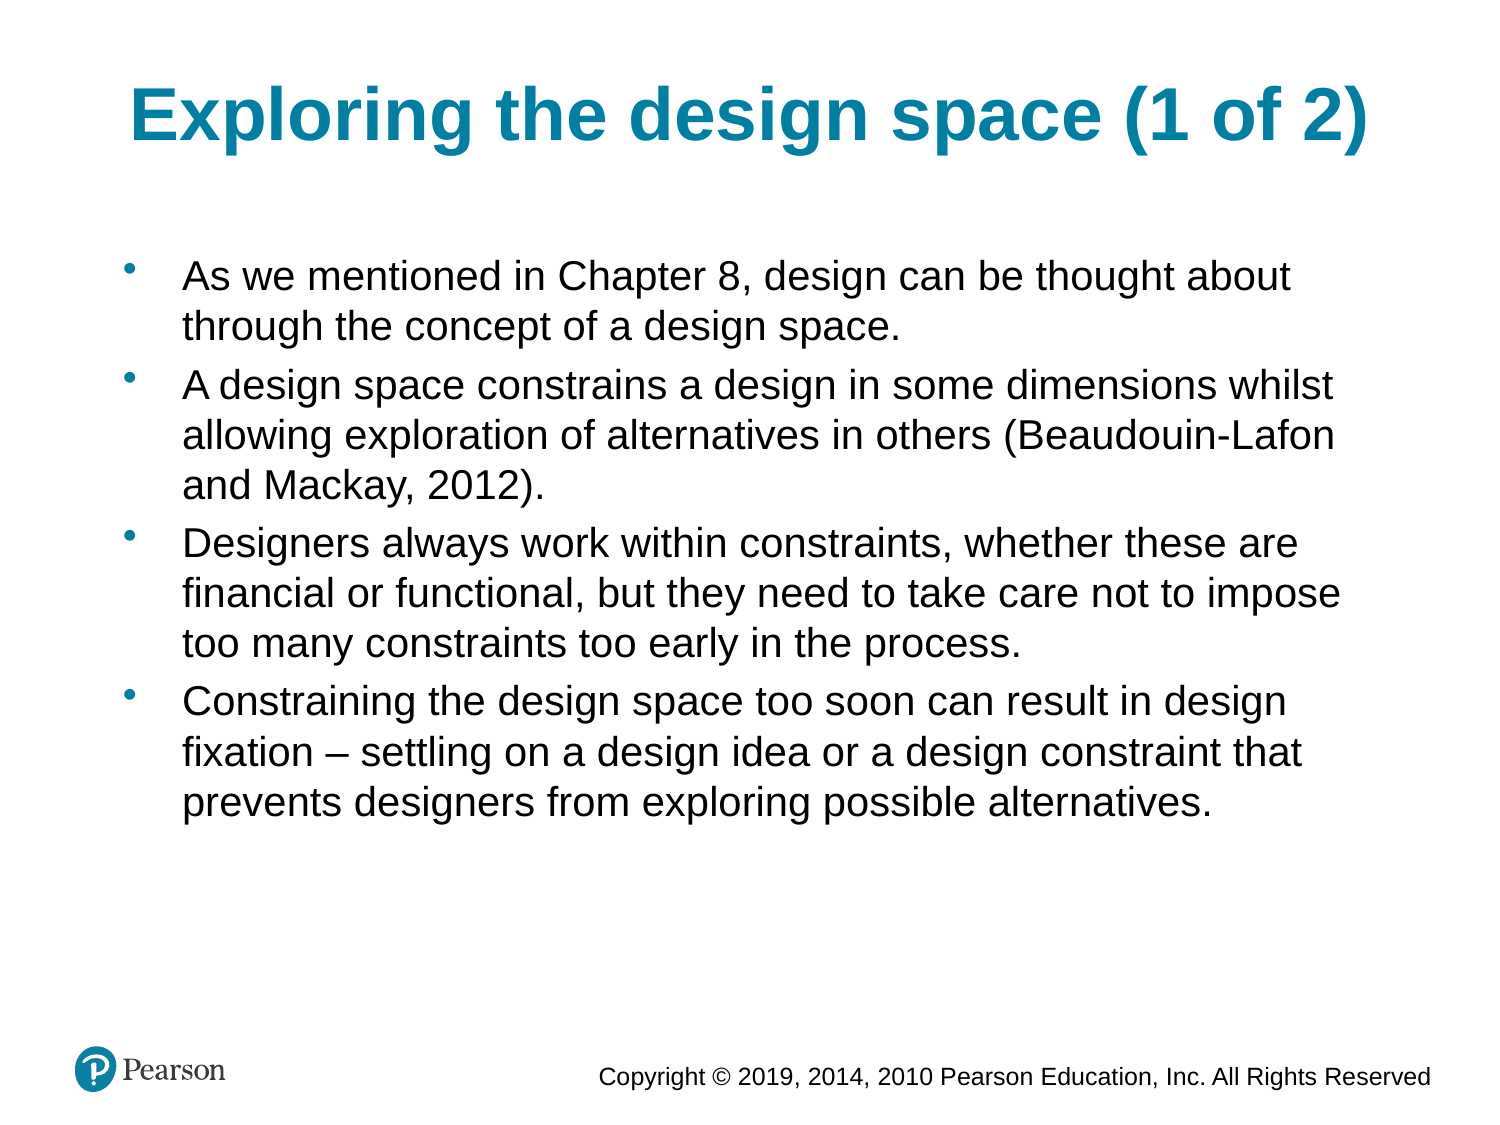

Exploring the design space (1 of 2)
As we mentioned in Chapter 8, design can be thought about through the concept of a design space.
A design space constrains a design in some dimensions whilst allowing exploration of alternatives in others (Beaudouin-Lafon and Mackay, 2012).
Designers always work within constraints, whether these are financial or functional, but they need to take care not to impose too many constraints too early in the process.
Constraining the design space too soon can result in design fixation – settling on a design idea or a design constraint that prevents designers from exploring possible alternatives.